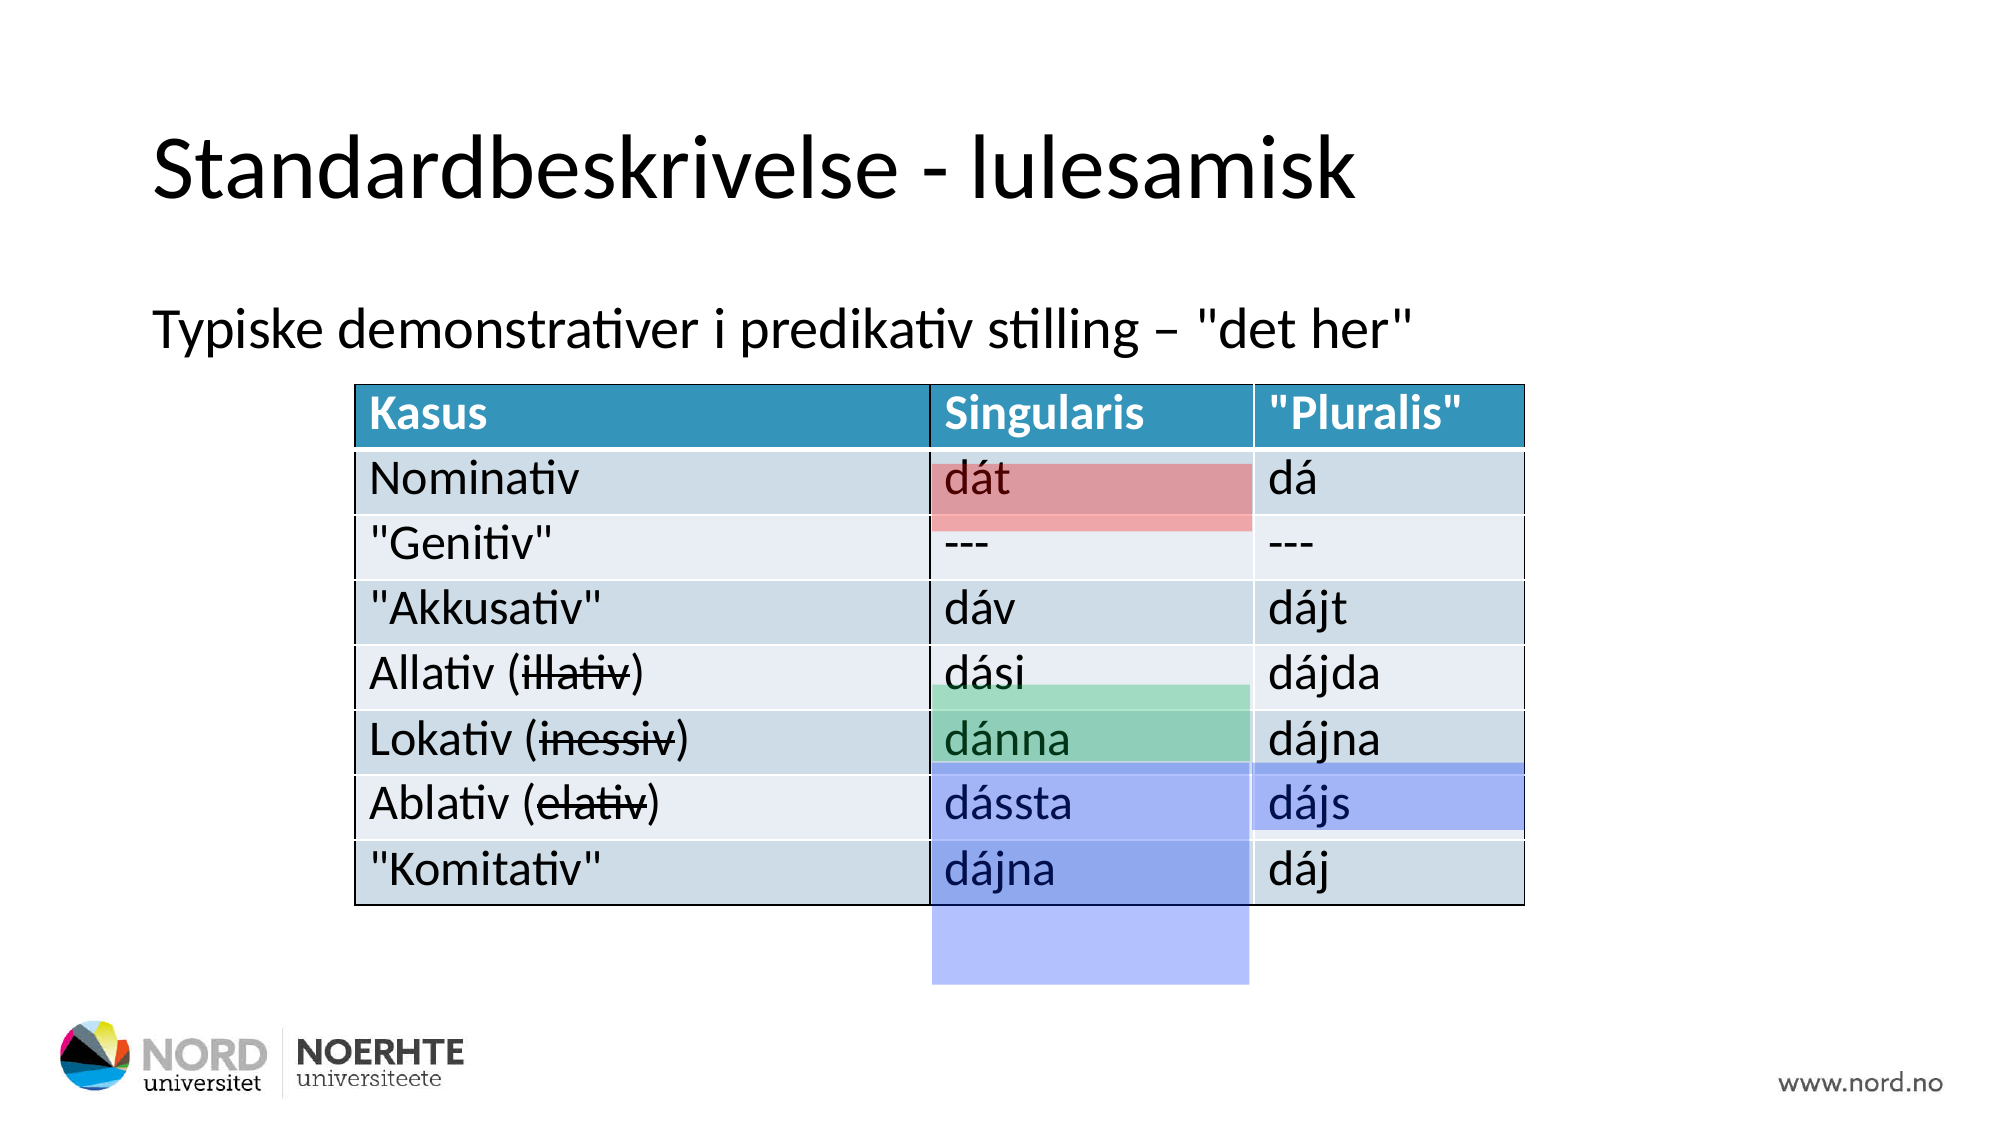

# Standardbeskrivelse - lulesamisk
Typiske demonstrativer i predikativ stilling – "det her"
| Kasus | Singularis | "Pluralis" |
| --- | --- | --- |
| Nominativ | dát | dá |
| "Genitiv" | --- | --- |
| "Akkusativ" | dáv | dájt |
| Allativ (illativ) | dási | dájda |
| Lokativ (inessiv) | dánna | dájna |
| Ablativ (elativ) | dássta | dájs |
| "Komitativ" | dájna | dáj |